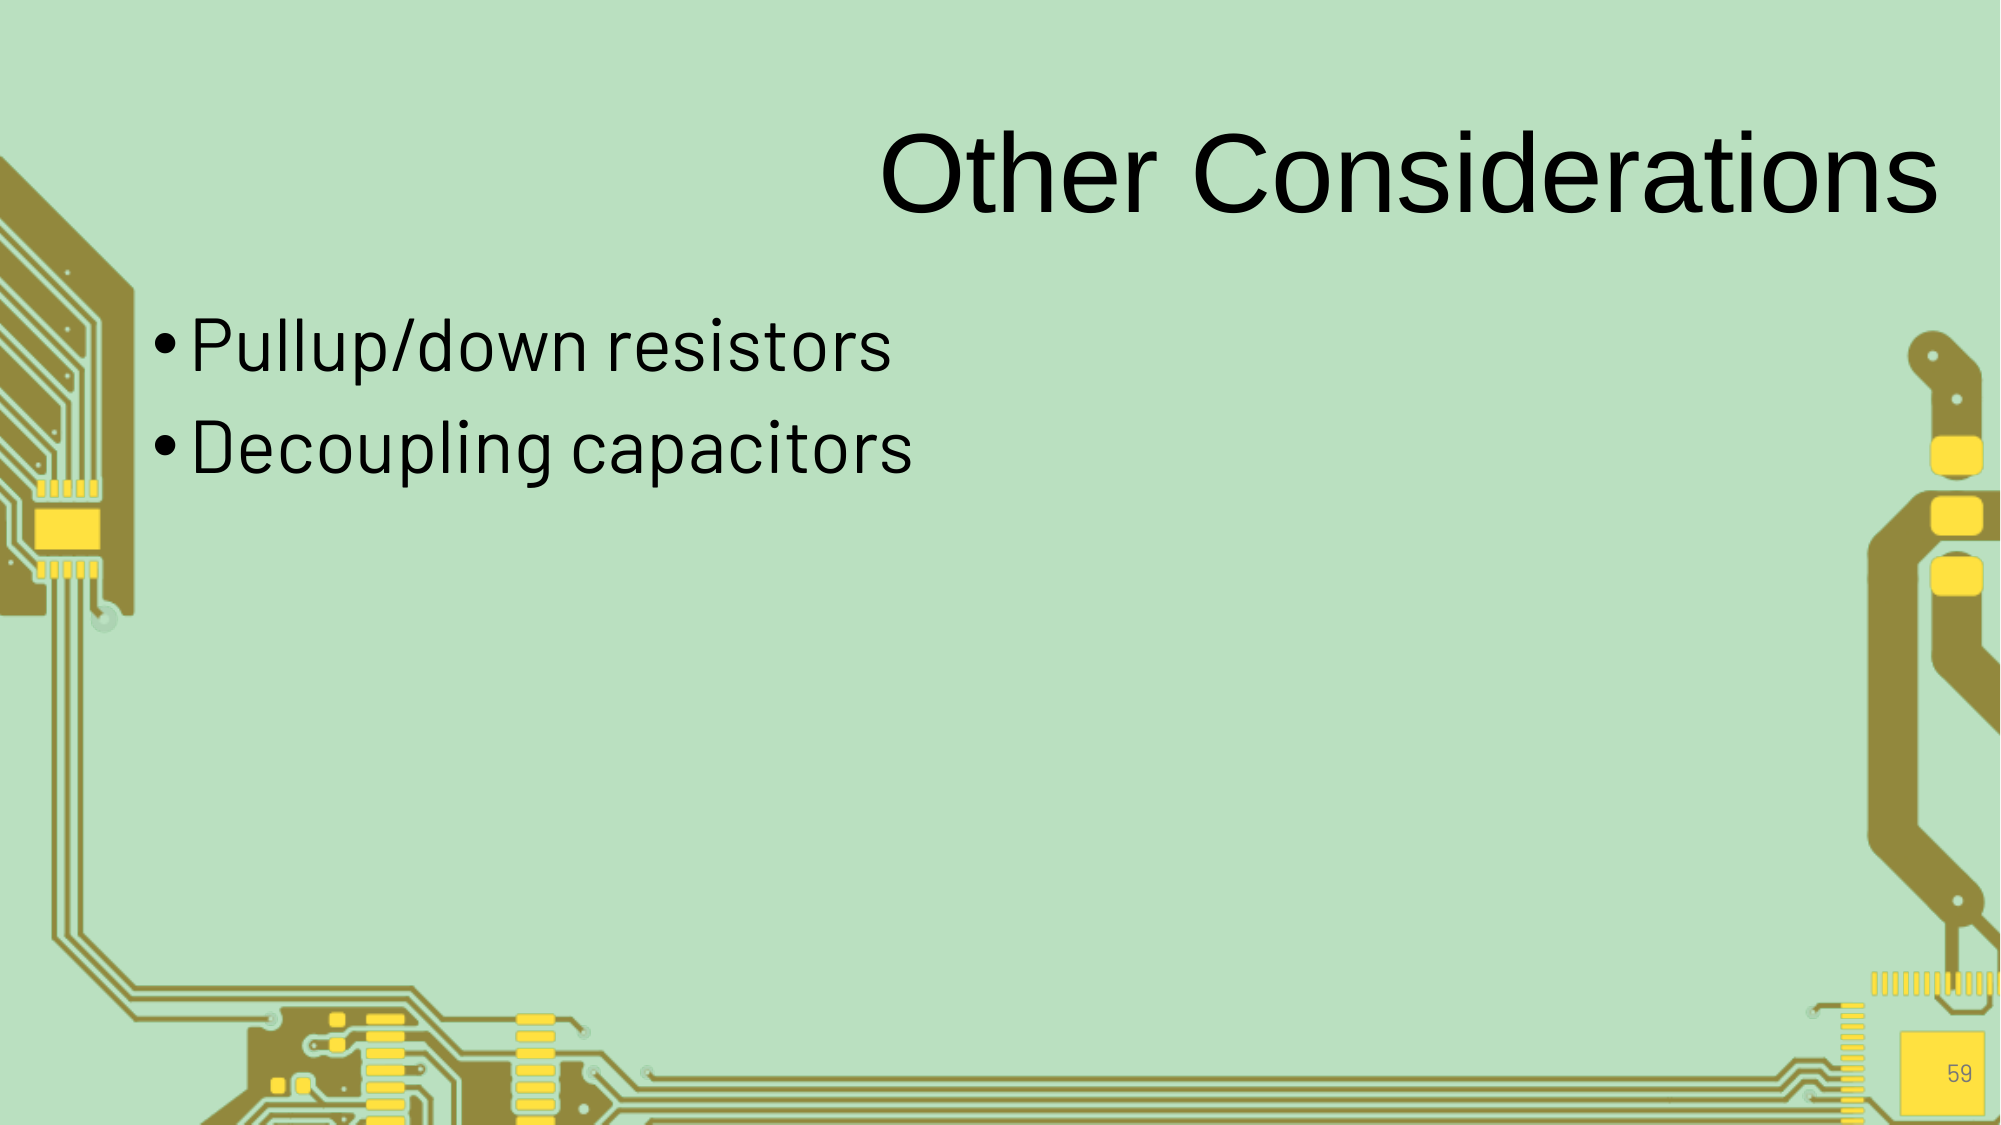

# Other Considerations
Pullup/down resistors
Decoupling capacitors
59